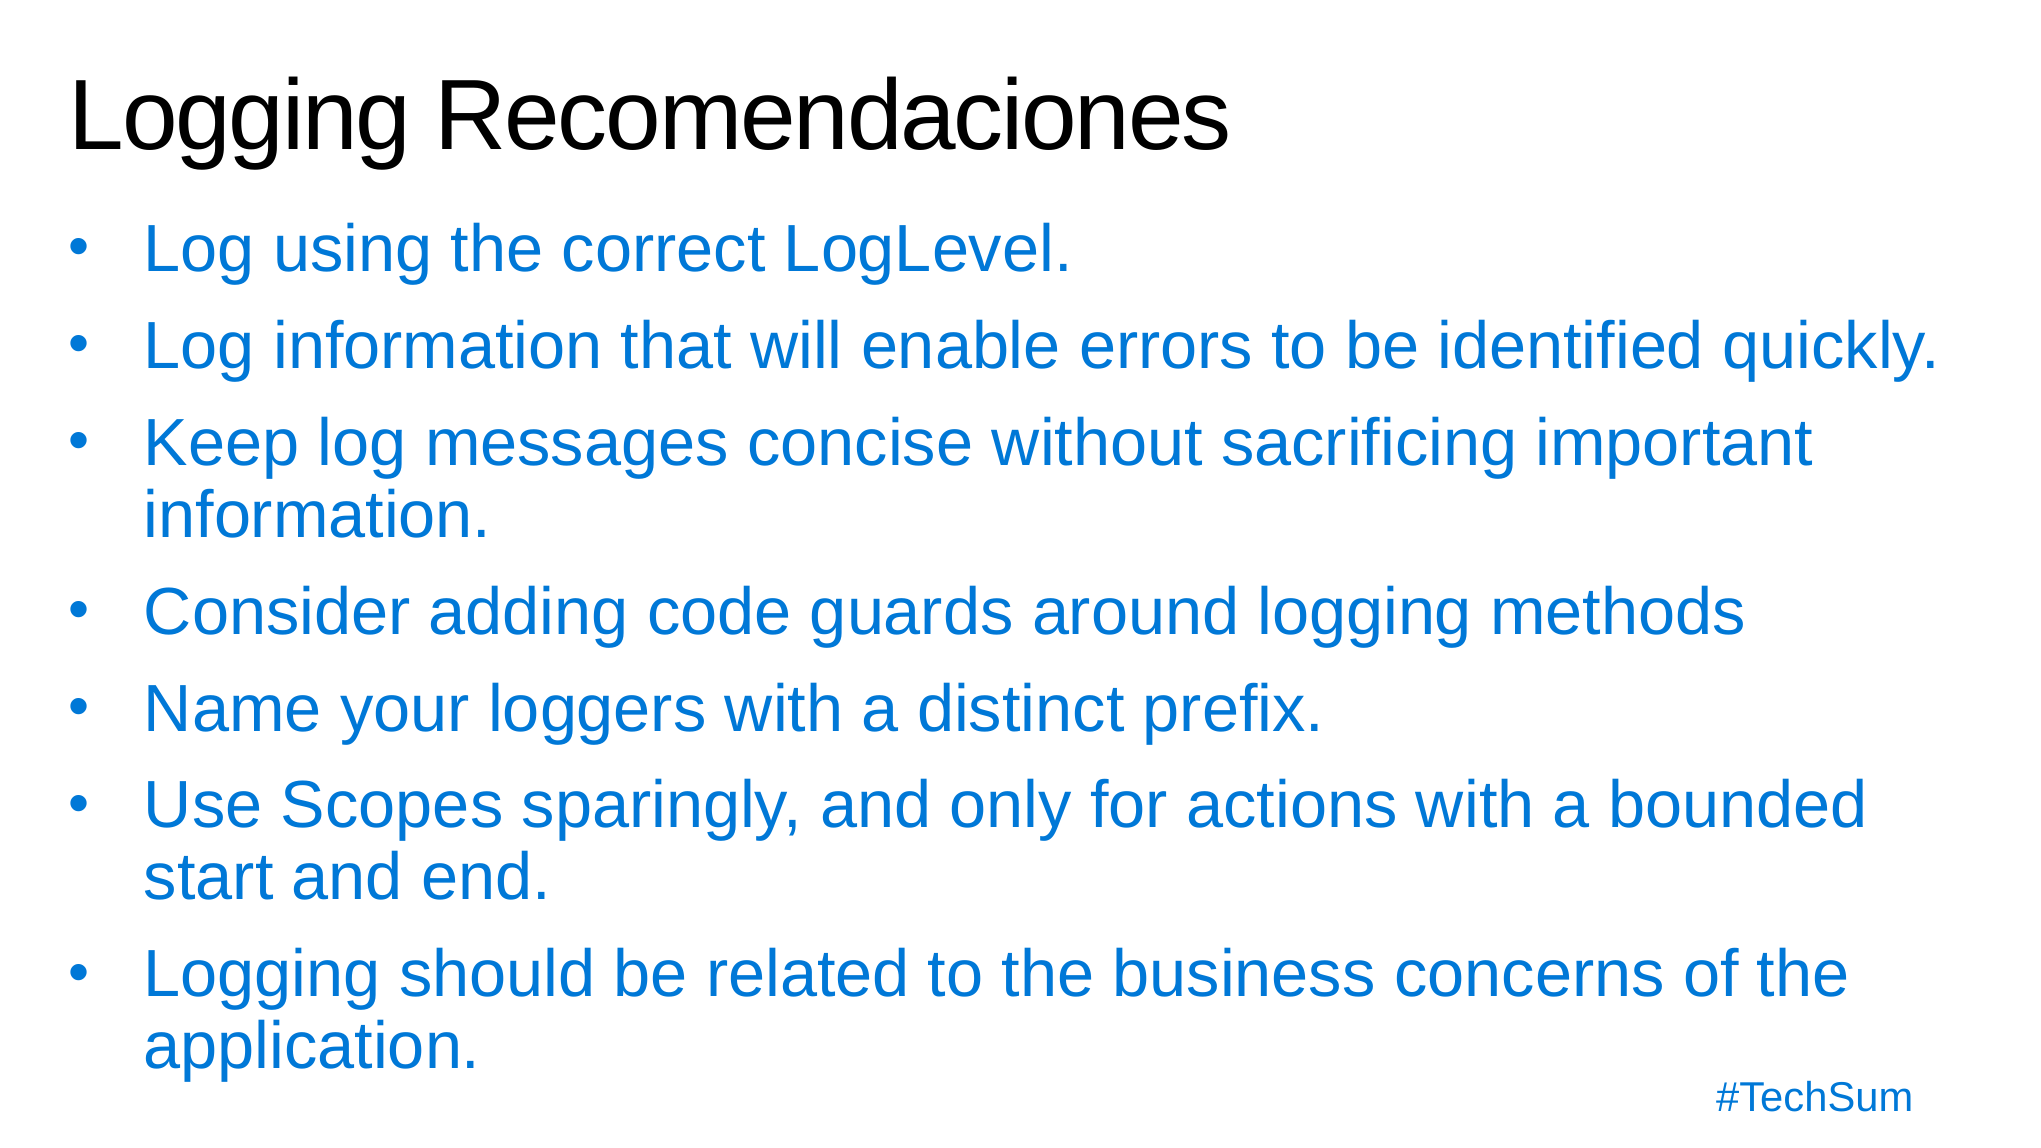

# Logging Recomendaciones
Log using the correct LogLevel.
Log information that will enable errors to be identified quickly.
Keep log messages concise without sacrificing important information.
Consider adding code guards around logging methods
Name your loggers with a distinct prefix.
Use Scopes sparingly, and only for actions with a bounded start and end.
Logging should be related to the business concerns of the application.